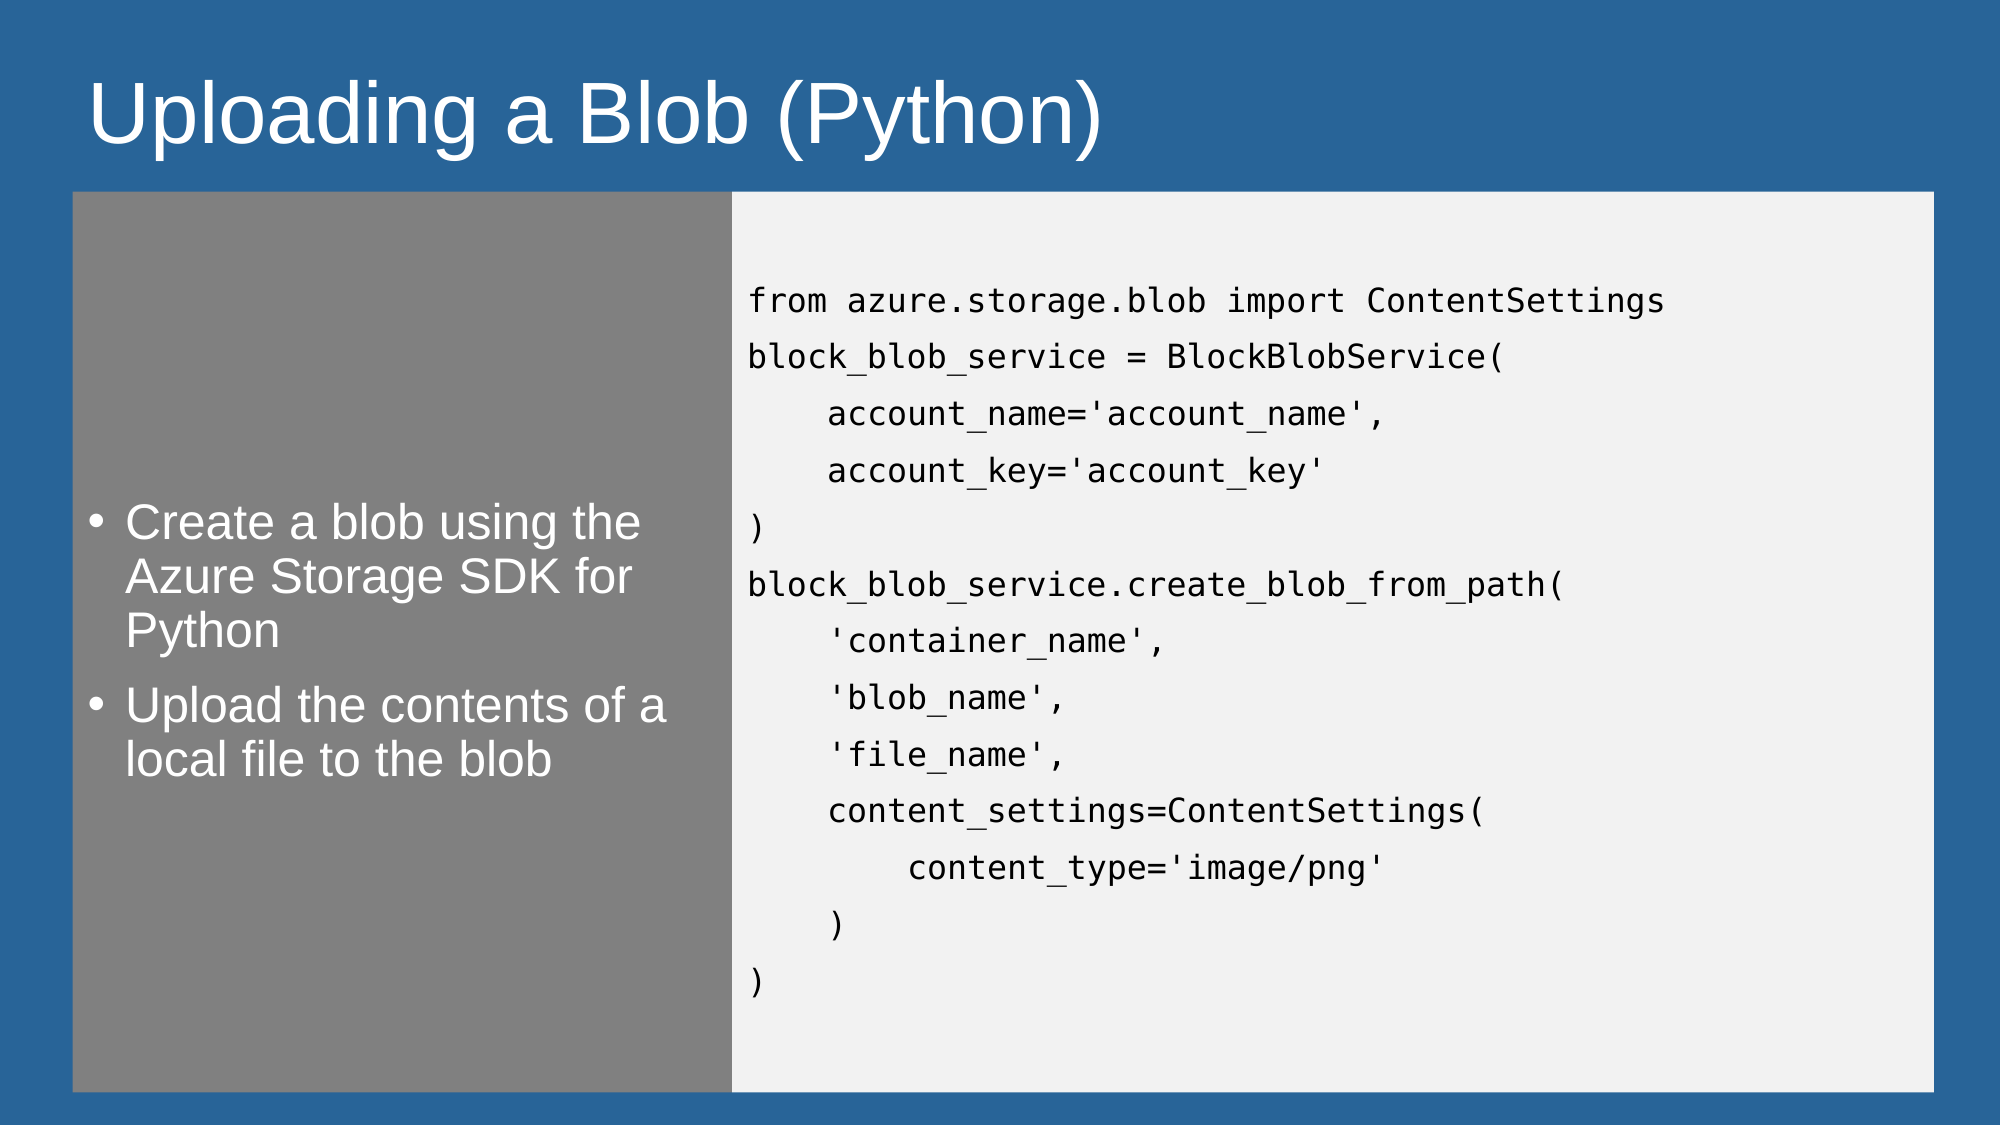

# Uploading a Blob (Python)
Create a blob using the Azure Storage SDK for Python
Upload the contents of a local file to the blob
from azure.storage.blob import ContentSettings
block_blob_service = BlockBlobService(
    account_name='account_name',
    account_key='account_key'
)
block_blob_service.create_blob_from_path(
    'container_name',
    'blob_name',
    'file_name',
    content_settings=ContentSettings(
        content_type='image/png'
    )
)